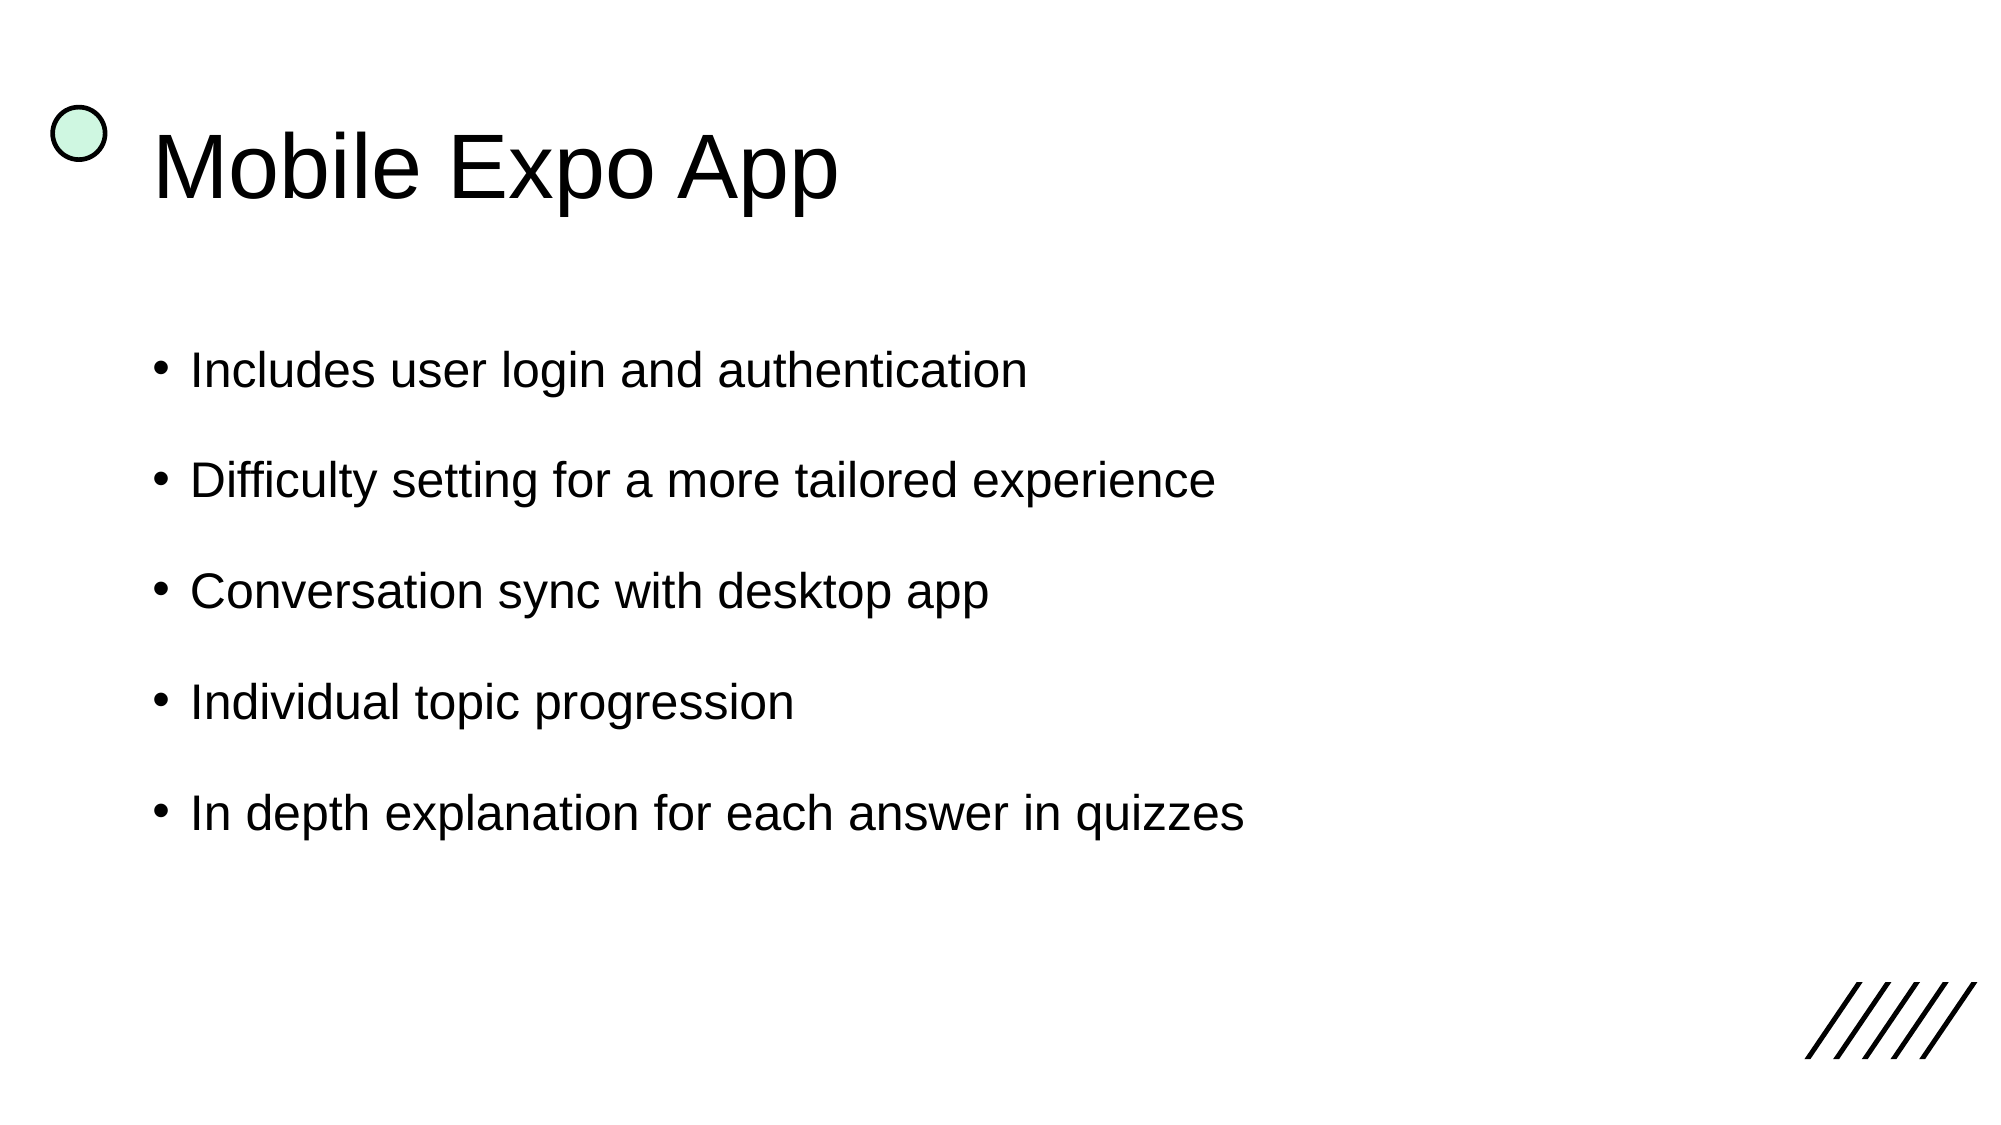

# Mobile Expo App
Includes user login and authentication
Difficulty setting for a more tailored experience
Conversation sync with desktop app
Individual topic progression
In depth explanation for each answer in quizzes